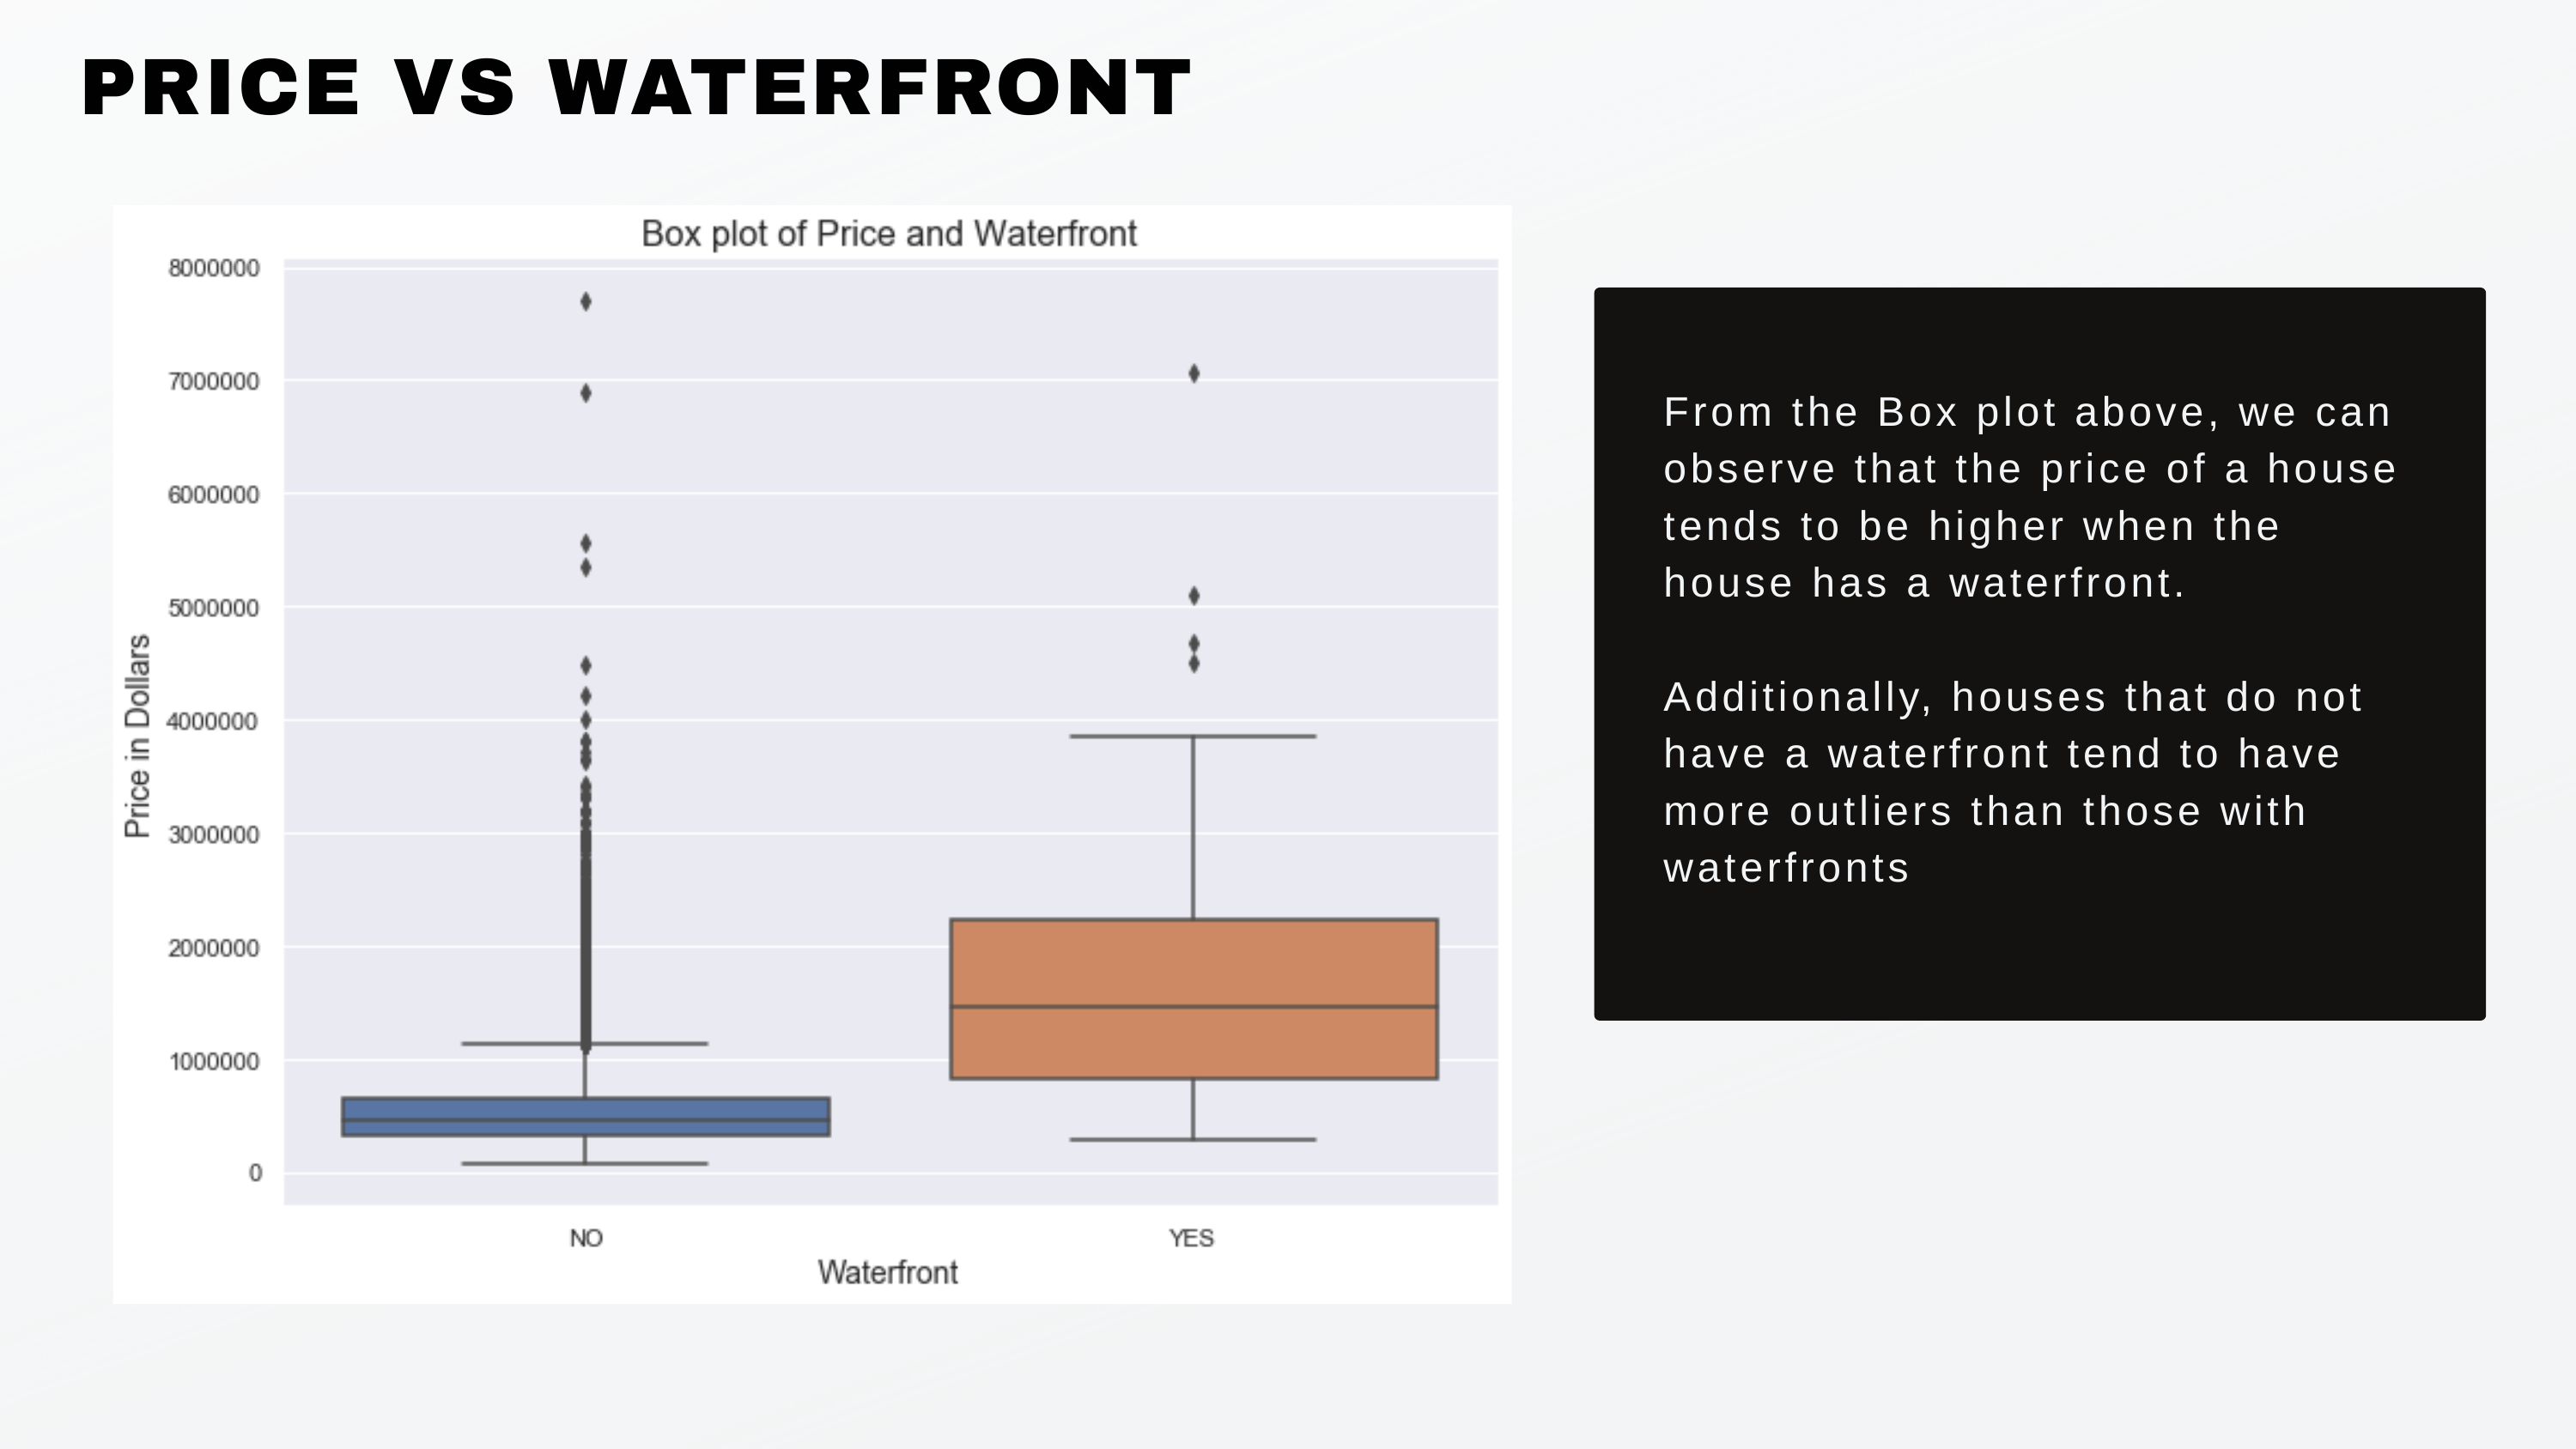

PRICE VS WATERFRONT

From the Box plot above, we can observe that the price of a house tends to be higher when the house has a waterfront.

Additionally, houses that do not have a waterfront tend to have more outliers than those with waterfronts